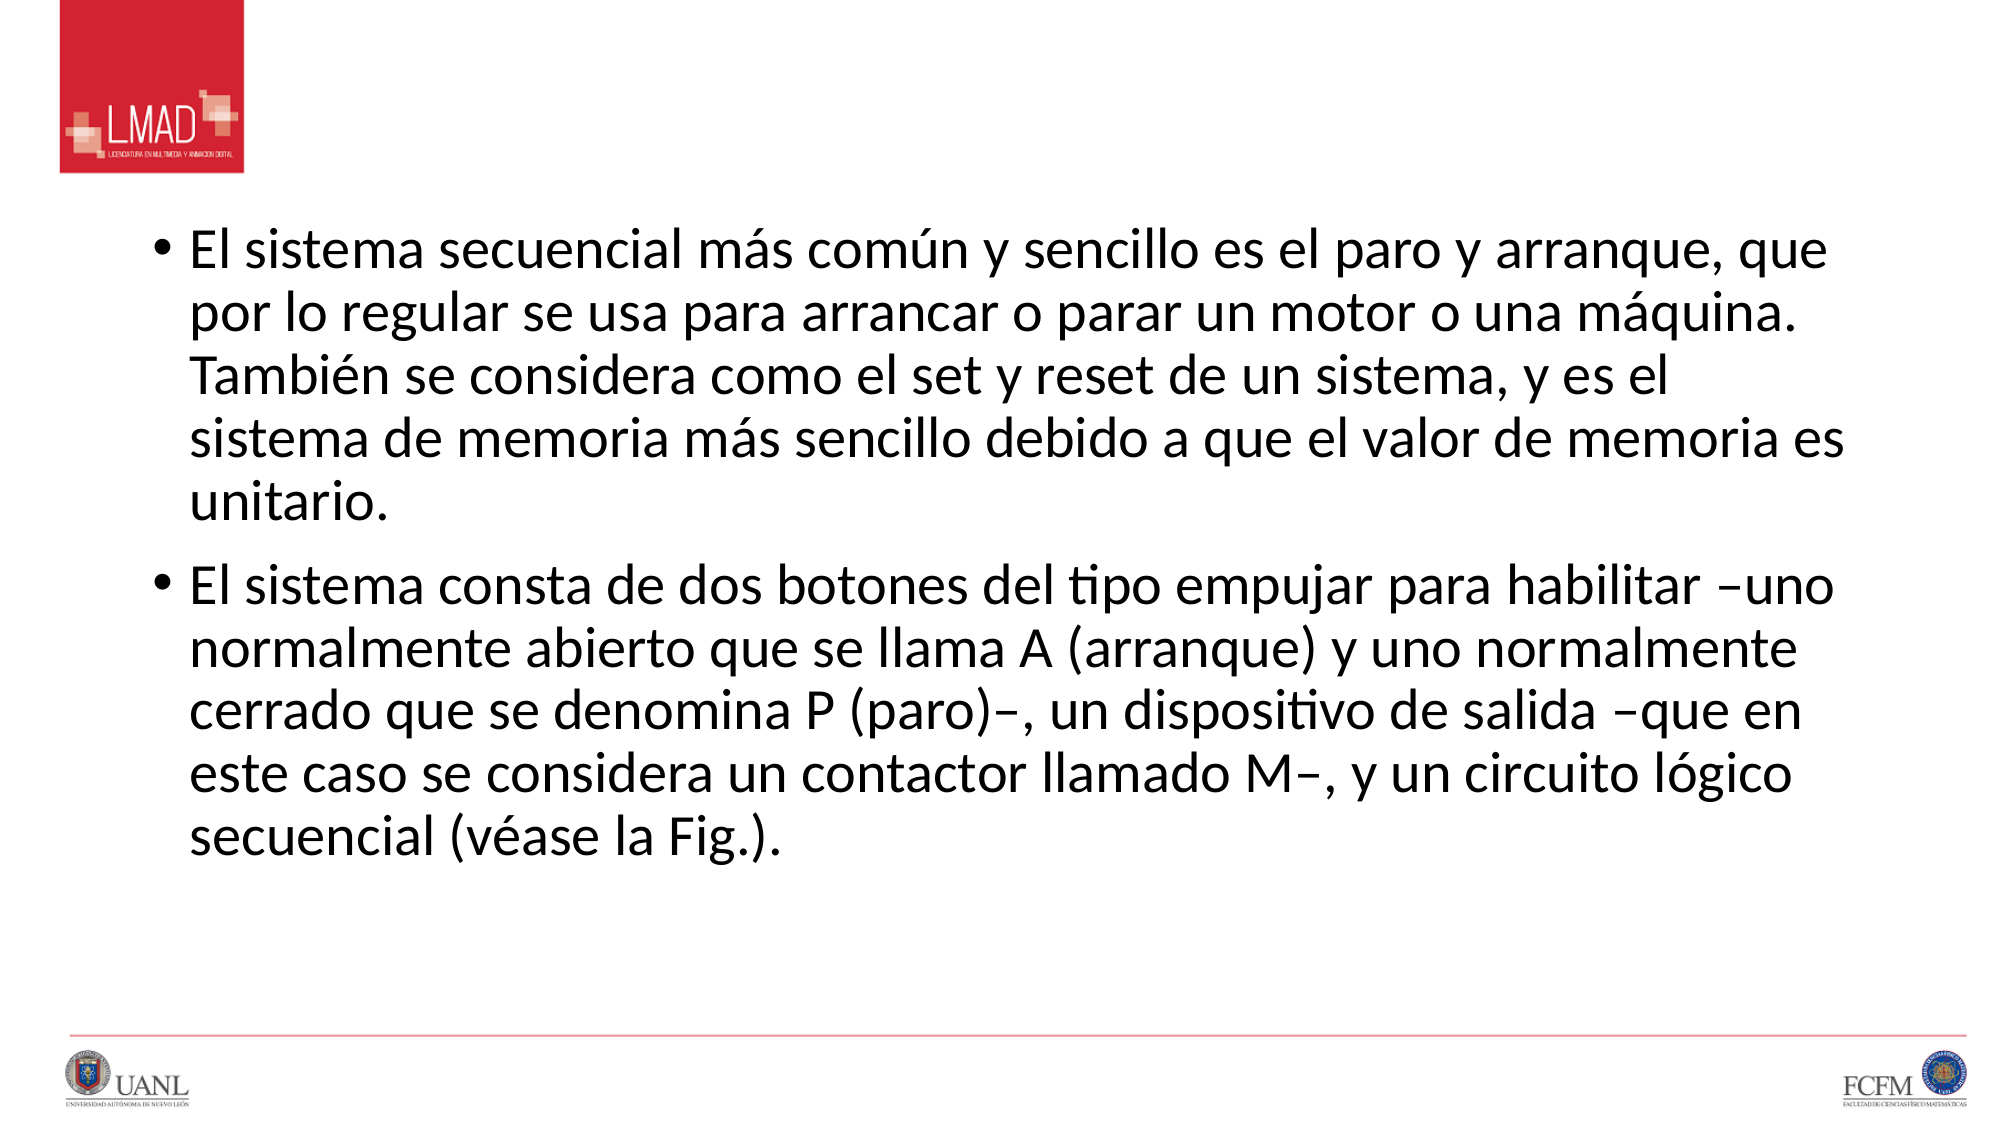

#
El sistema secuencial más común y sencillo es el paro y arranque, que por lo regular se usa para arrancar o parar un motor o una máquina. También se considera como el set y reset de un sistema, y es el sistema de memoria más sencillo debido a que el valor de memoria es unitario.
El sistema consta de dos botones del tipo empujar para habilitar –uno normalmente abierto que se llama A (arranque) y uno normalmente cerrado que se denomina P (paro)–, un dispositivo de salida –que en este caso se considera un contactor llamado M–, y un circuito lógico secuencial (véase la Fig.).